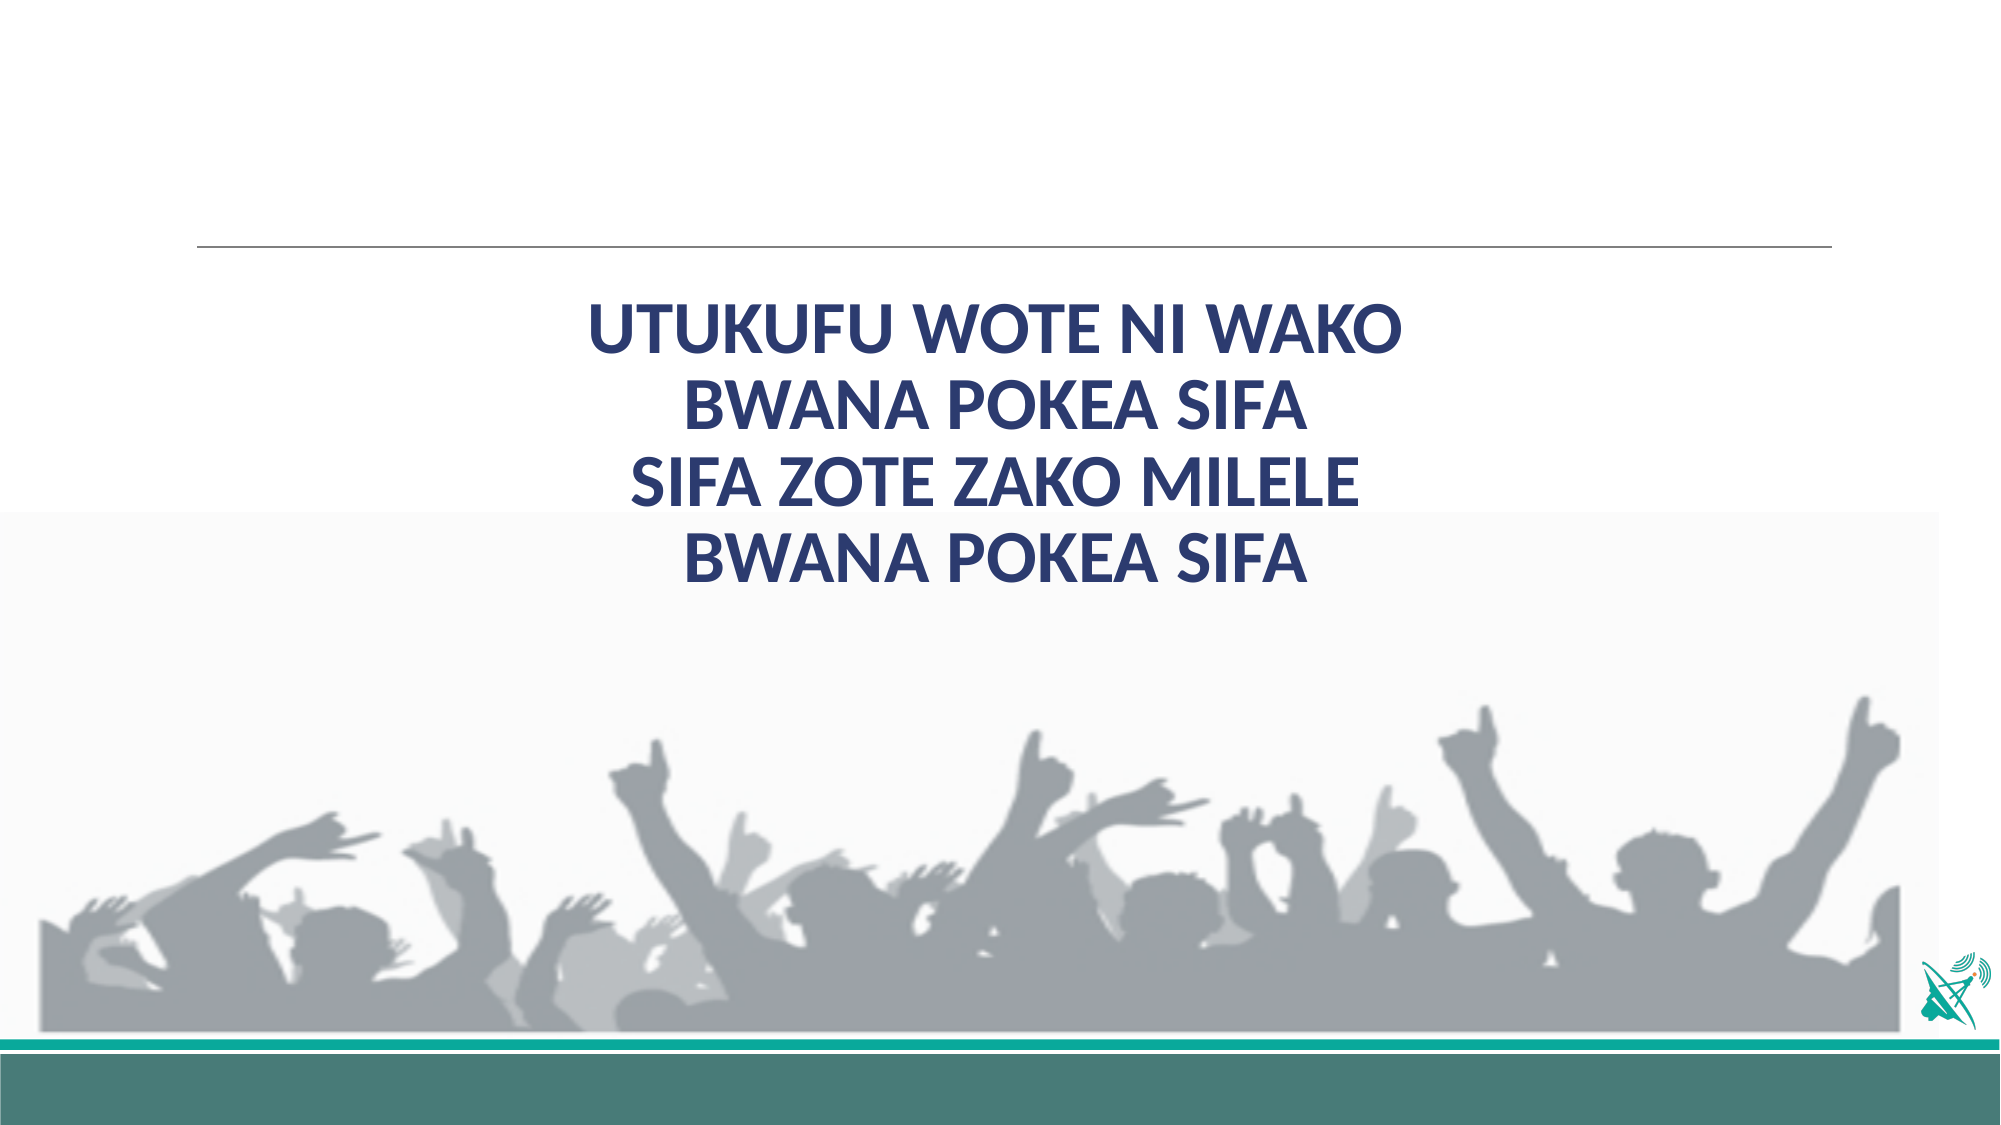

# UTUKUFU WOTE NI WAKO BWANA POKEA SIFA SIFA ZOTE ZAKO MILELE BWANA POKEA SIFA